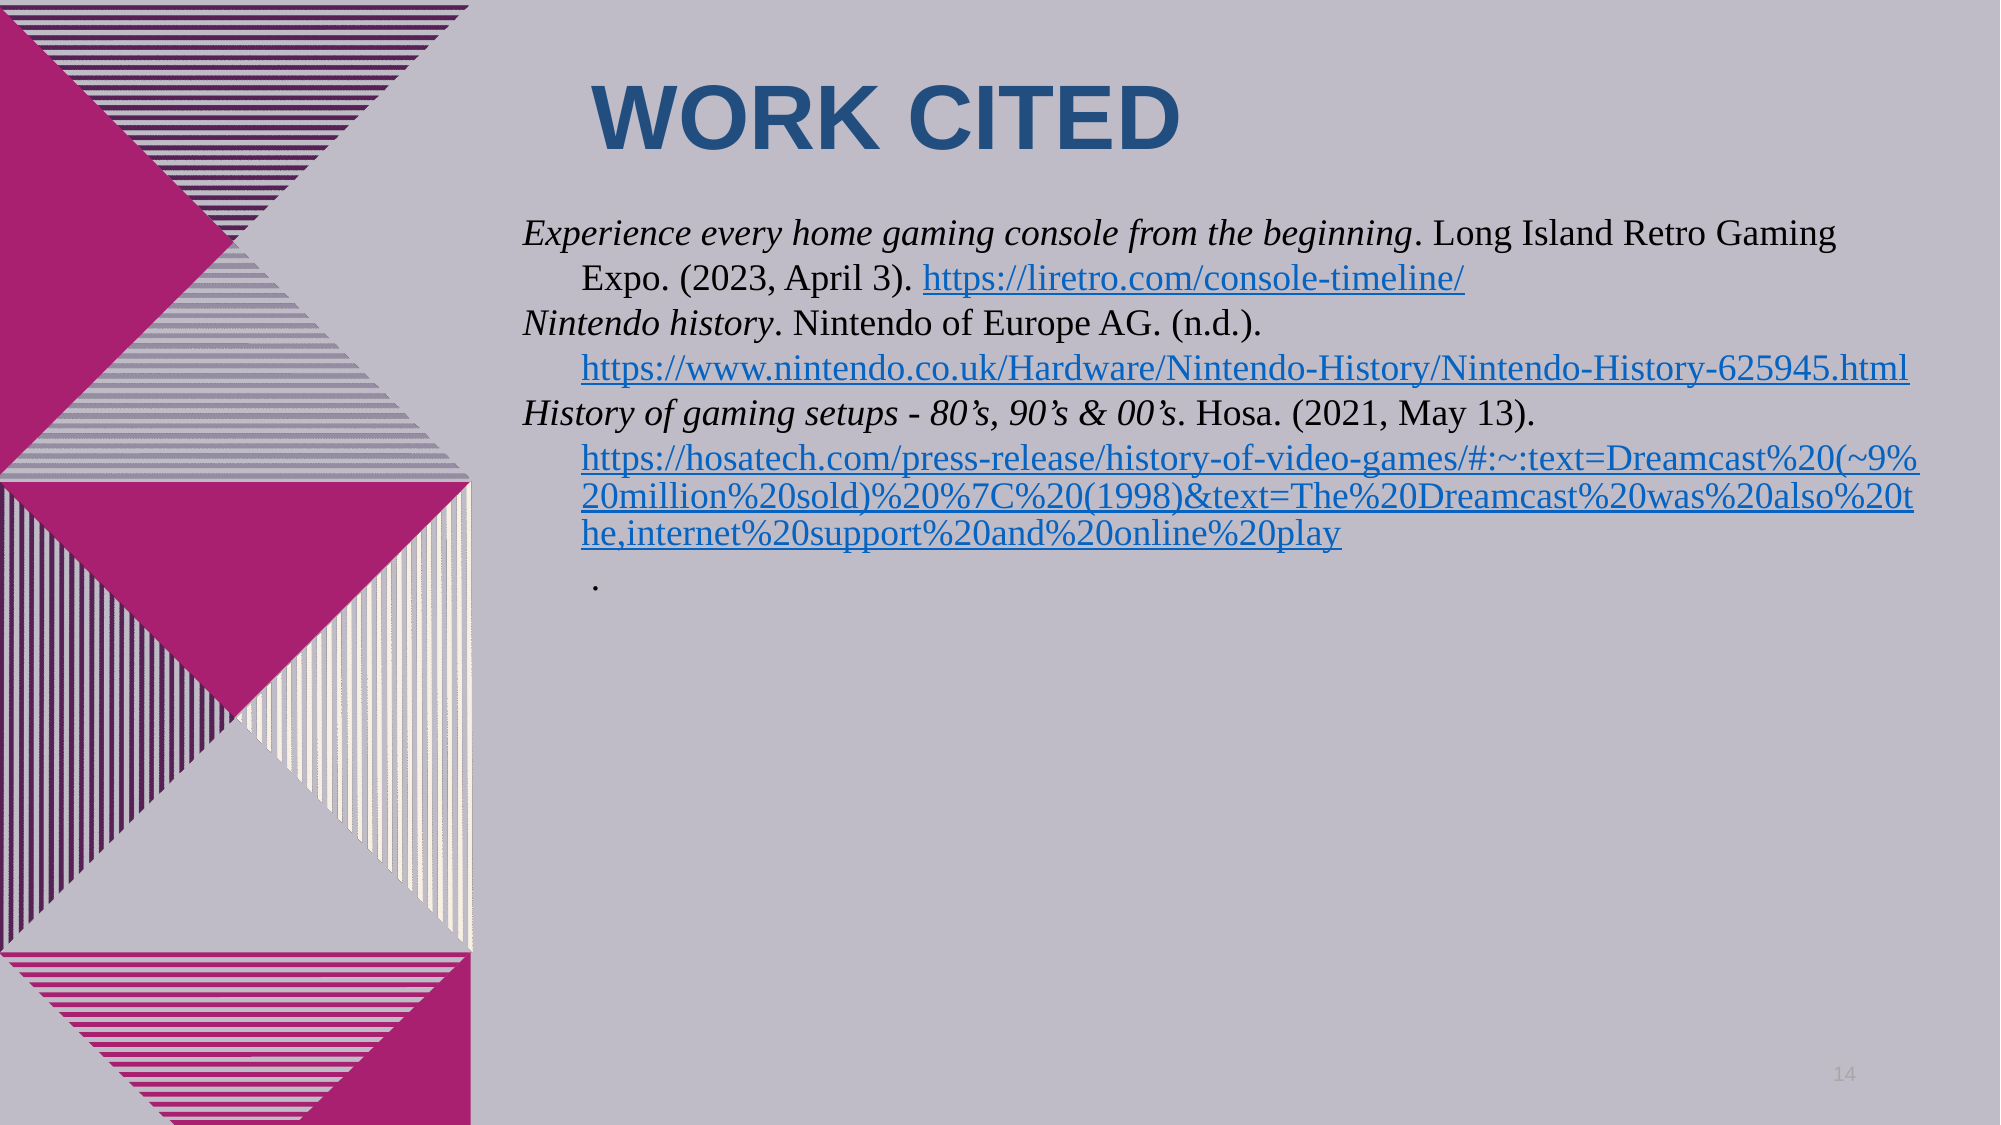

# Work Cited
Experience every home gaming console from the beginning. Long Island Retro Gaming Expo. (2023, April 3). https://liretro.com/console-timeline/
Nintendo history. Nintendo of Europe AG. (n.d.). https://www.nintendo.co.uk/Hardware/Nintendo-History/Nintendo-History-625945.html
History of gaming setups - 80’s, 90’s & 00’s. Hosa. (2021, May 13). https://hosatech.com/press-release/history-of-video-games/#:~:text=Dreamcast%20(~9%20million%20sold)%20%7C%20(1998)&text=The%20Dreamcast%20was%20also%20the,internet%20support%20and%20online%20play .

14